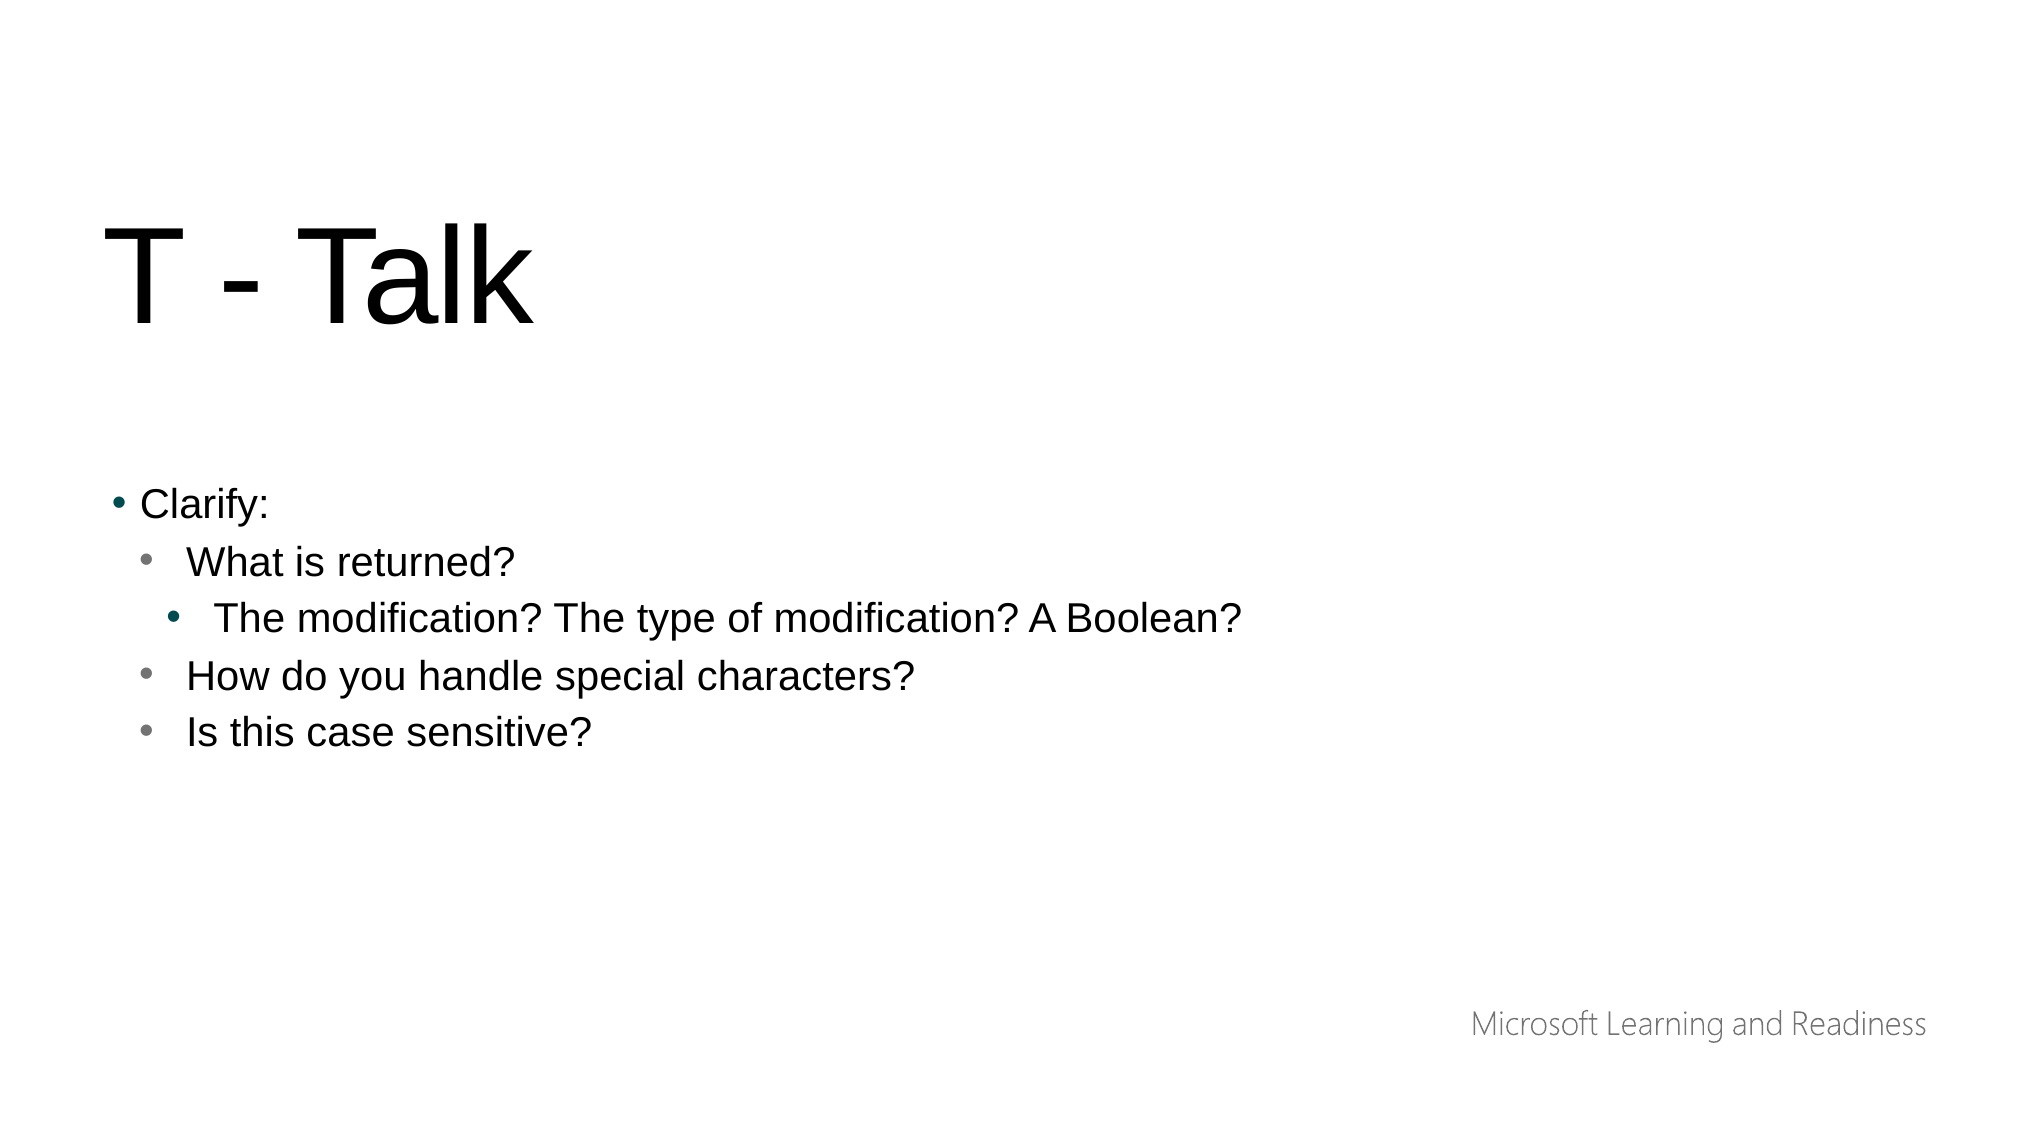

T - Talk
Clarify:
What is returned?
The modification? The type of modification? A Boolean?
How do you handle special characters?
Is this case sensitive?